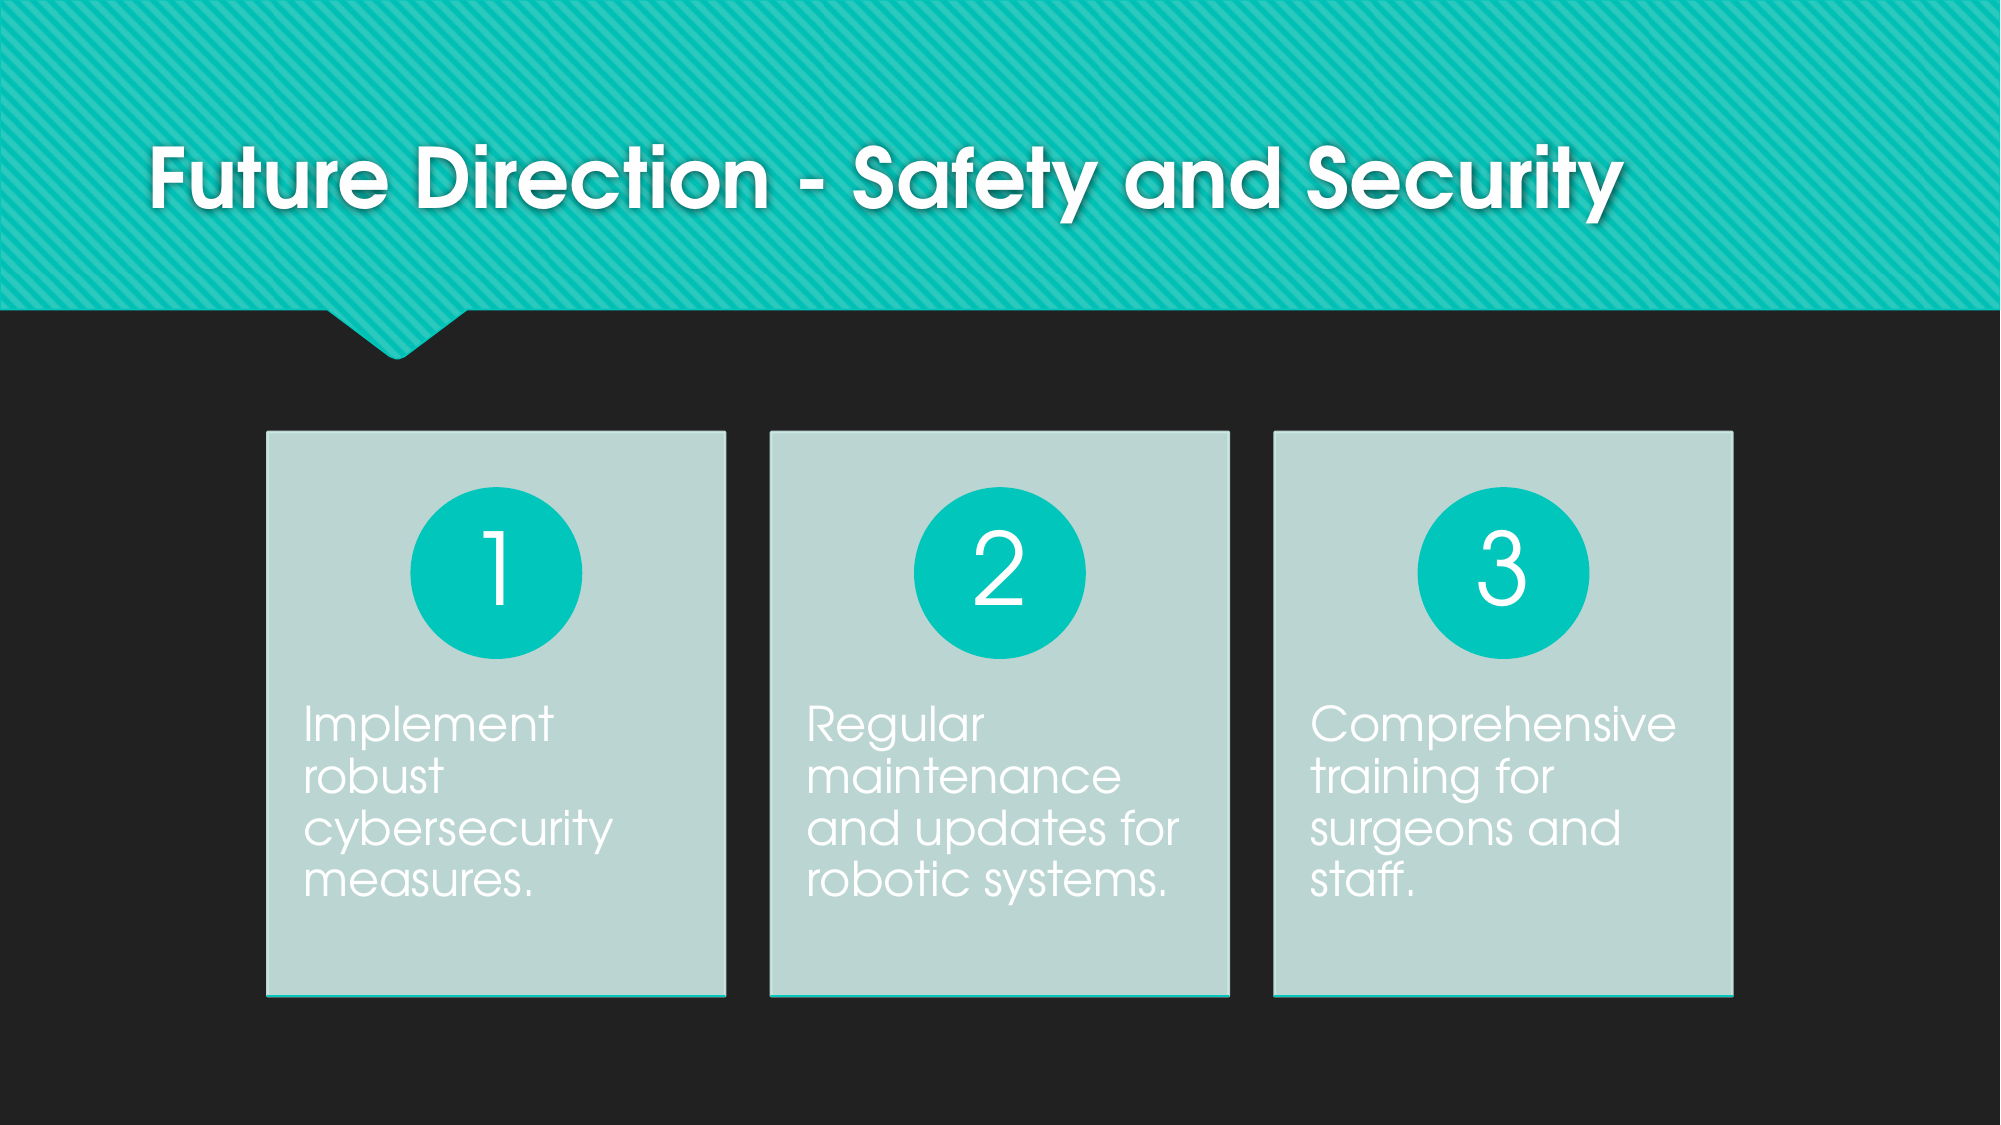

# Future Direction - Safety and Security
Implement robust cybersecurity measures.
1
Regular maintenance and updates for robotic systems.
2
Comprehensive training for surgeons and staff.
3